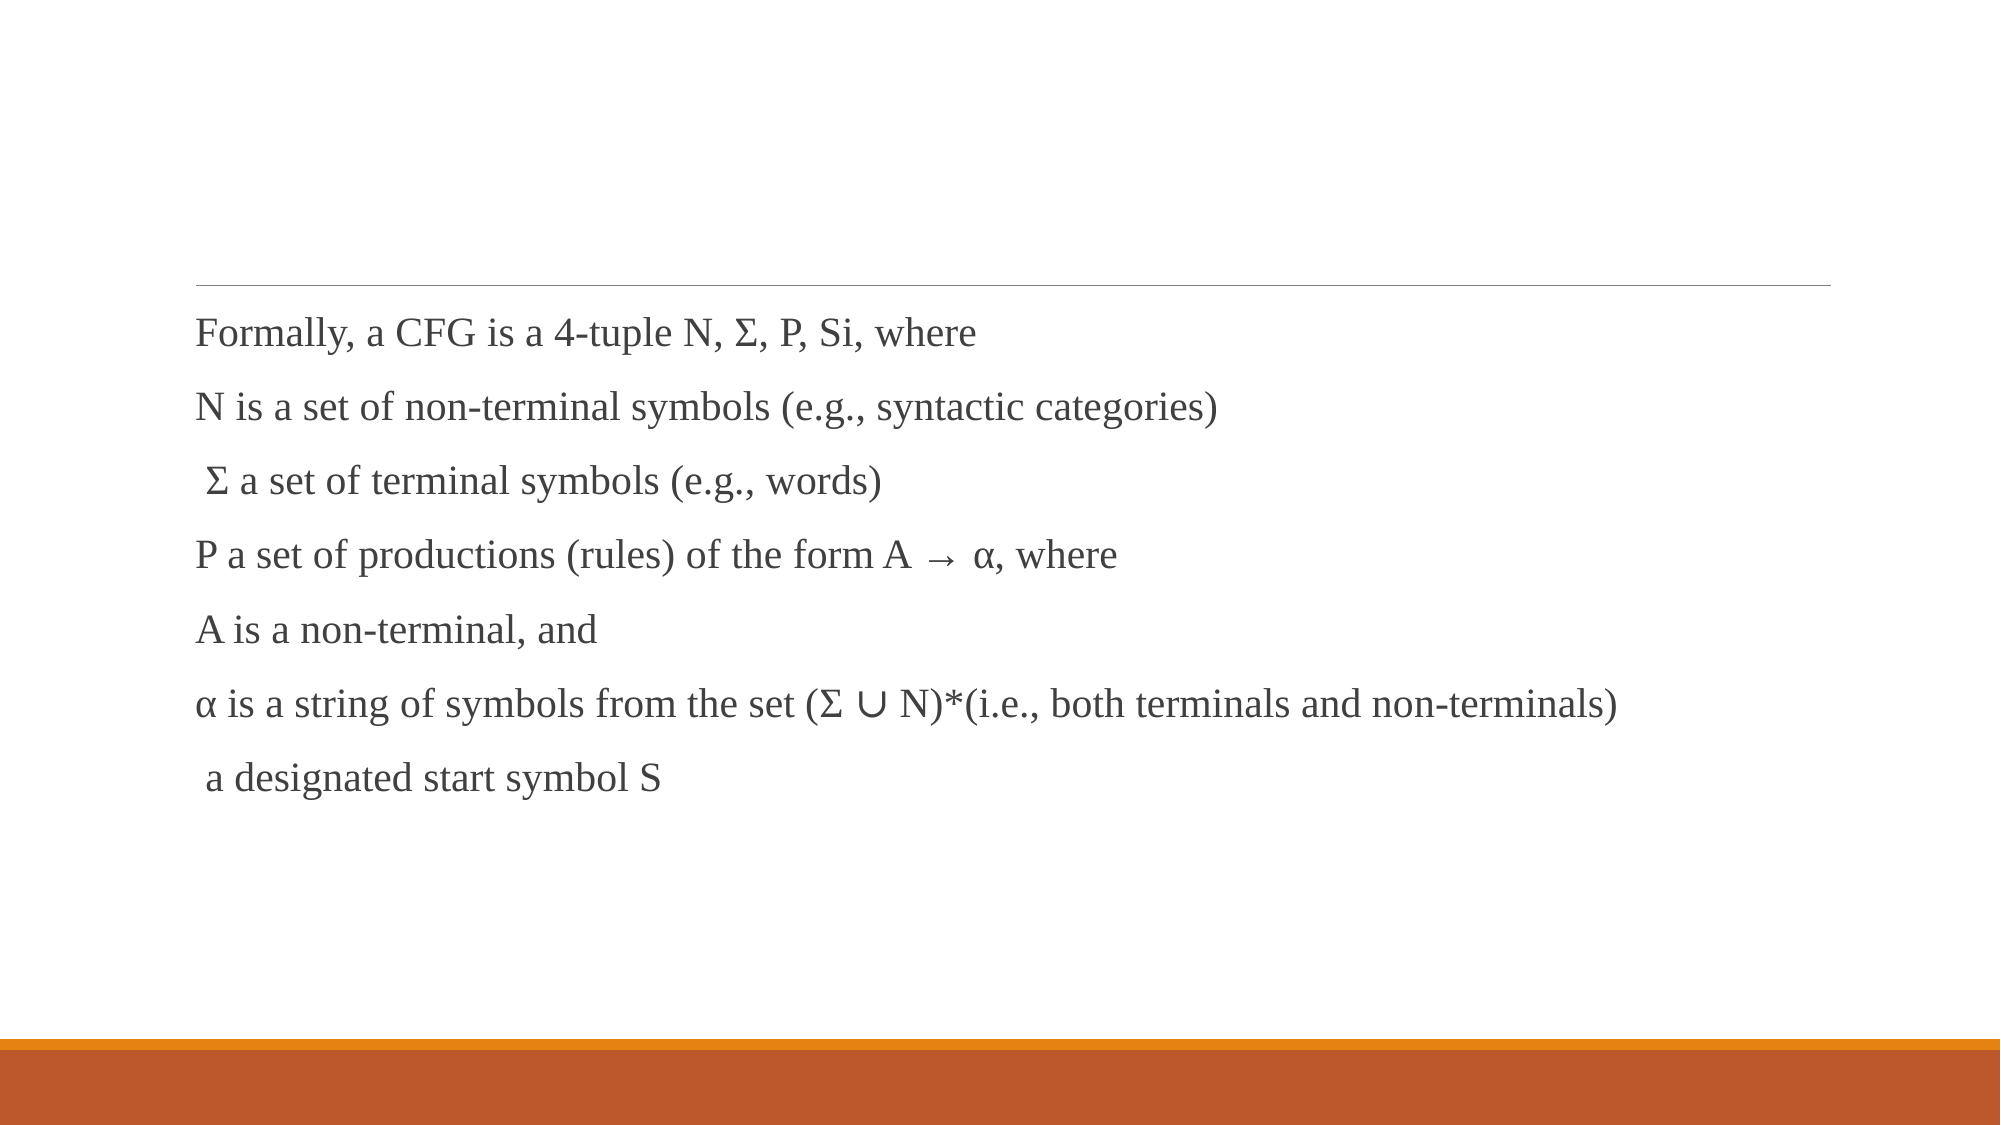

#
Formally, a CFG is a 4-tuple N, Σ, P, Si, where
N is a set of non-terminal symbols (e.g., syntactic categories)
 Σ a set of terminal symbols (e.g., words)
P a set of productions (rules) of the form A → α, where
A is a non-terminal, and
α is a string of symbols from the set (Σ ∪ N)*(i.e., both terminals and non-terminals)
 a designated start symbol S